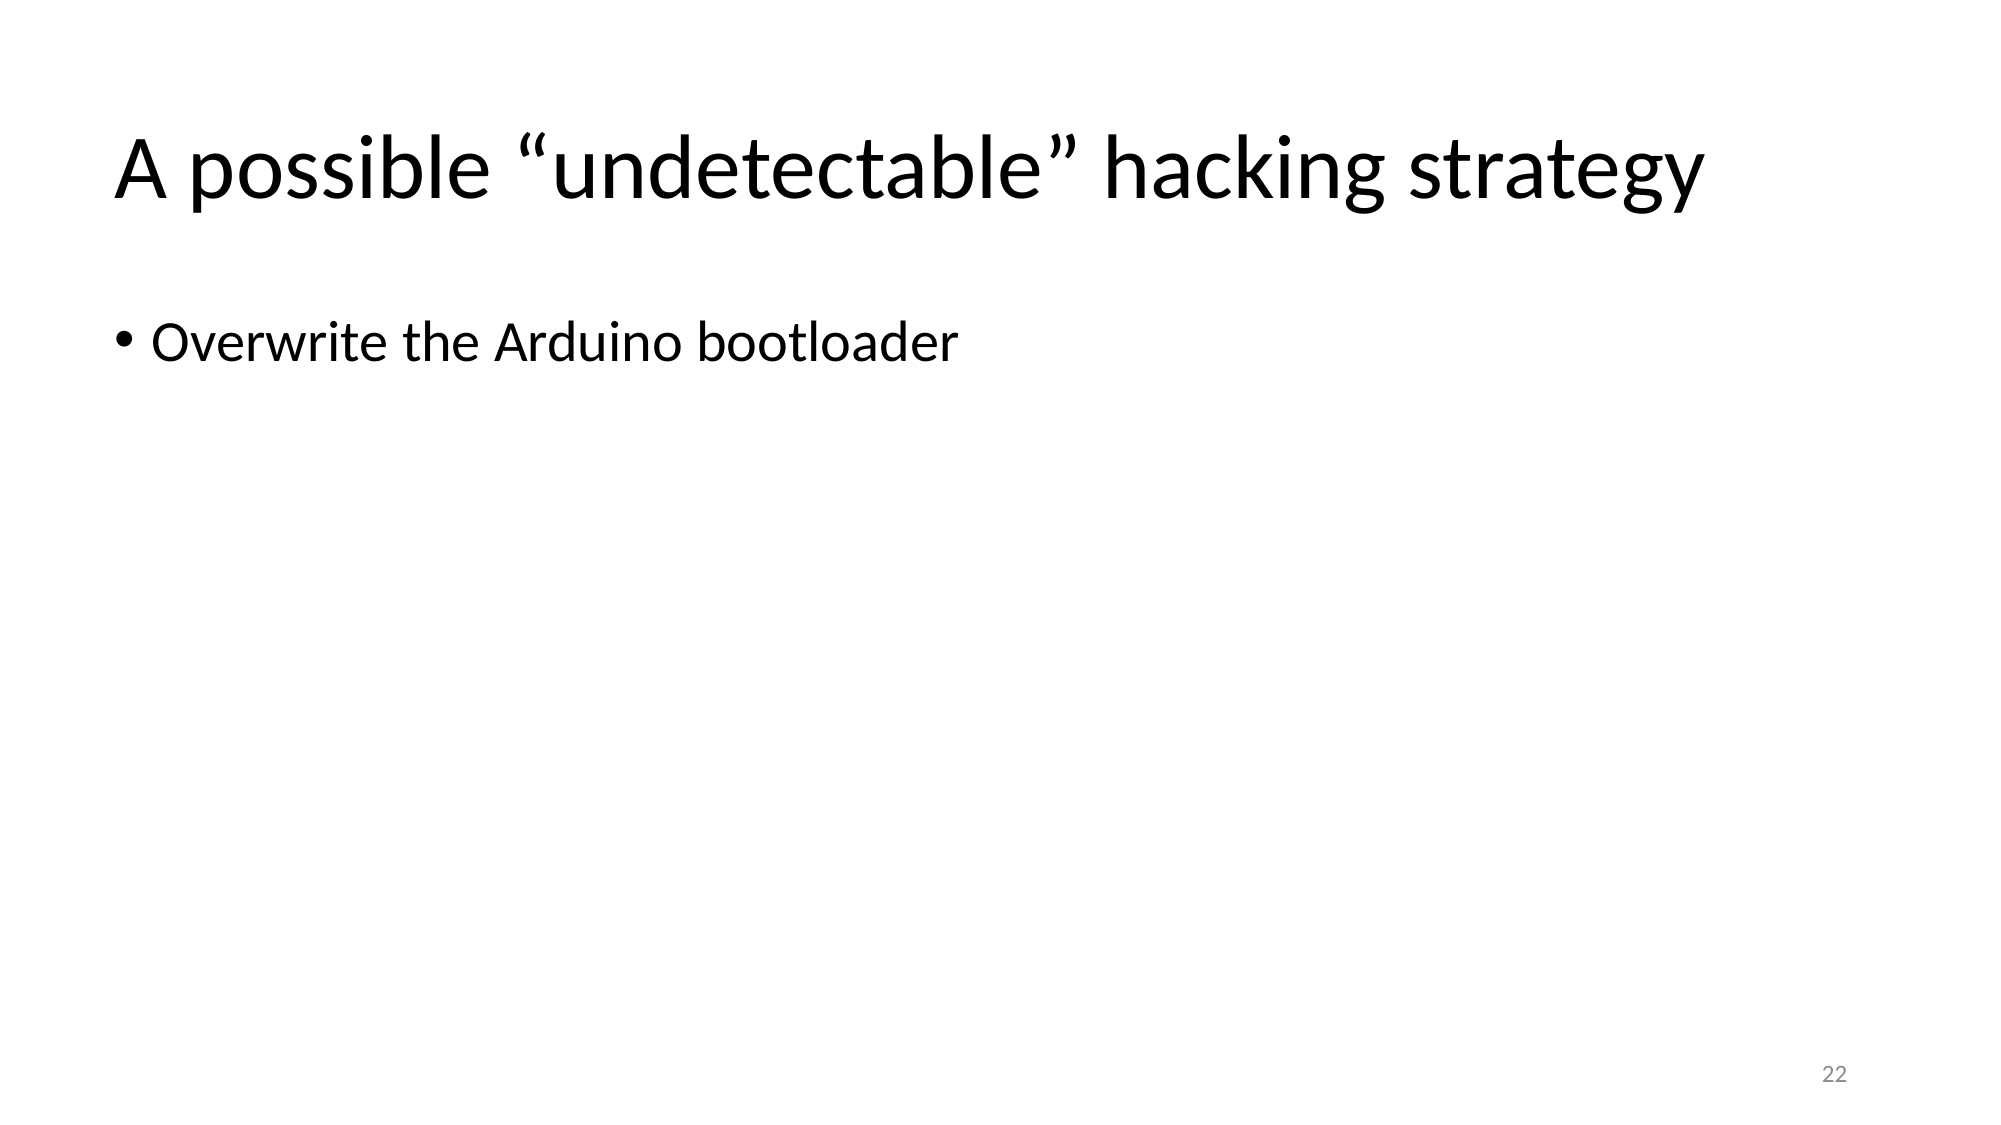

# A possible “undetectable” hacking strategy
Overwrite the Arduino bootloader
22